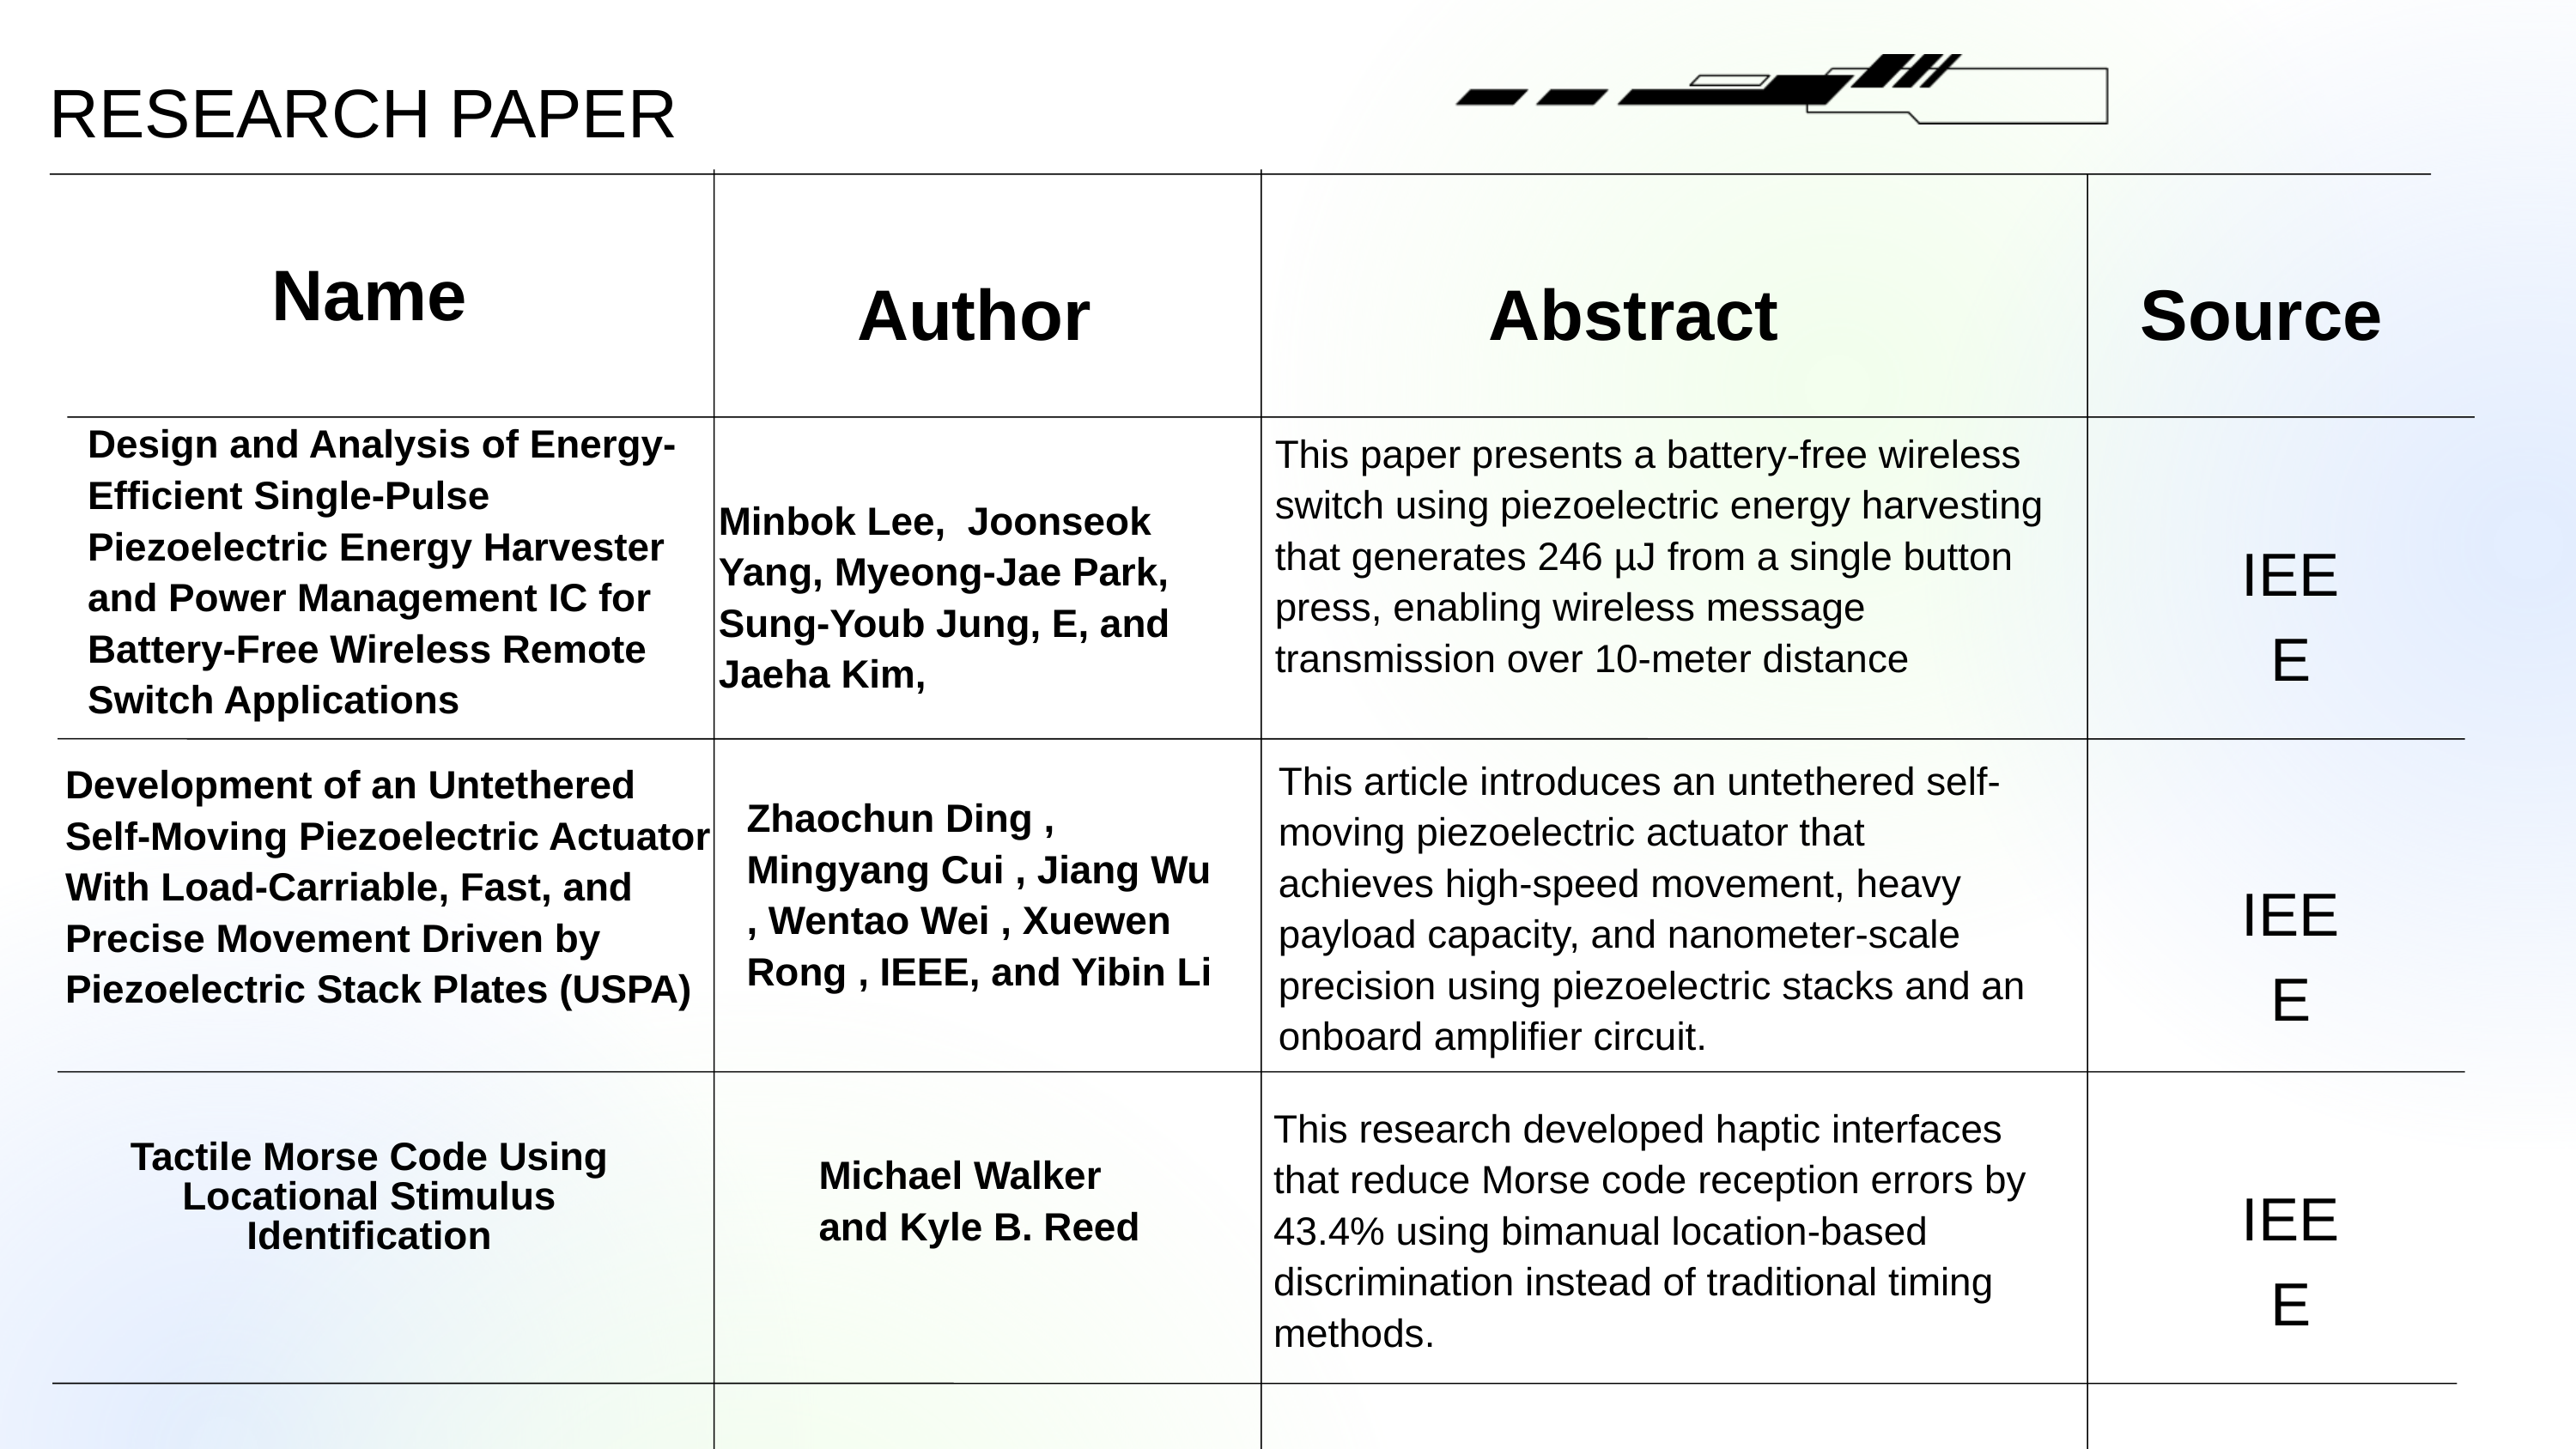

RESEARCH PAPER

Name
Author
Abstract
Source
Design and Analysis of Energy-Efficient Single-Pulse Piezoelectric Energy Harvester and Power Management IC for Battery-Free Wireless Remote Switch Applications

This paper presents a battery-free wireless switch using piezoelectric energy harvesting that generates 246 µJ from a single button press, enabling wireless message transmission over 10-meter distance
Minbok Lee,  Joonseok Yang, Myeong-Jae Park, Sung-Youb Jung, E, and Jaeha Kim,
IEEE

This article introduces an untethered self-moving piezoelectric actuator that achieves high-speed movement, heavy payload capacity, and nanometer-scale precision using piezoelectric stacks and an onboard amplifier circuit.
Development of an Untethered Self-Moving Piezoelectric Actuator With Load-Carriable, Fast, and Precise Movement Driven by Piezoelectric Stack Plates (USPA)

Zhaochun Ding , Mingyang Cui , Jiang Wu , Wentao Wei , Xuewen Rong , IEEE, and Yibin Li
IEEE

This research developed haptic interfaces that reduce Morse code reception errors by 43.4% using bimanual location-based discrimination instead of traditional timing methods.
Tactile Morse Code Using Locational Stimulus Identification
Michael Walker and Kyle B. Reed
IEEE